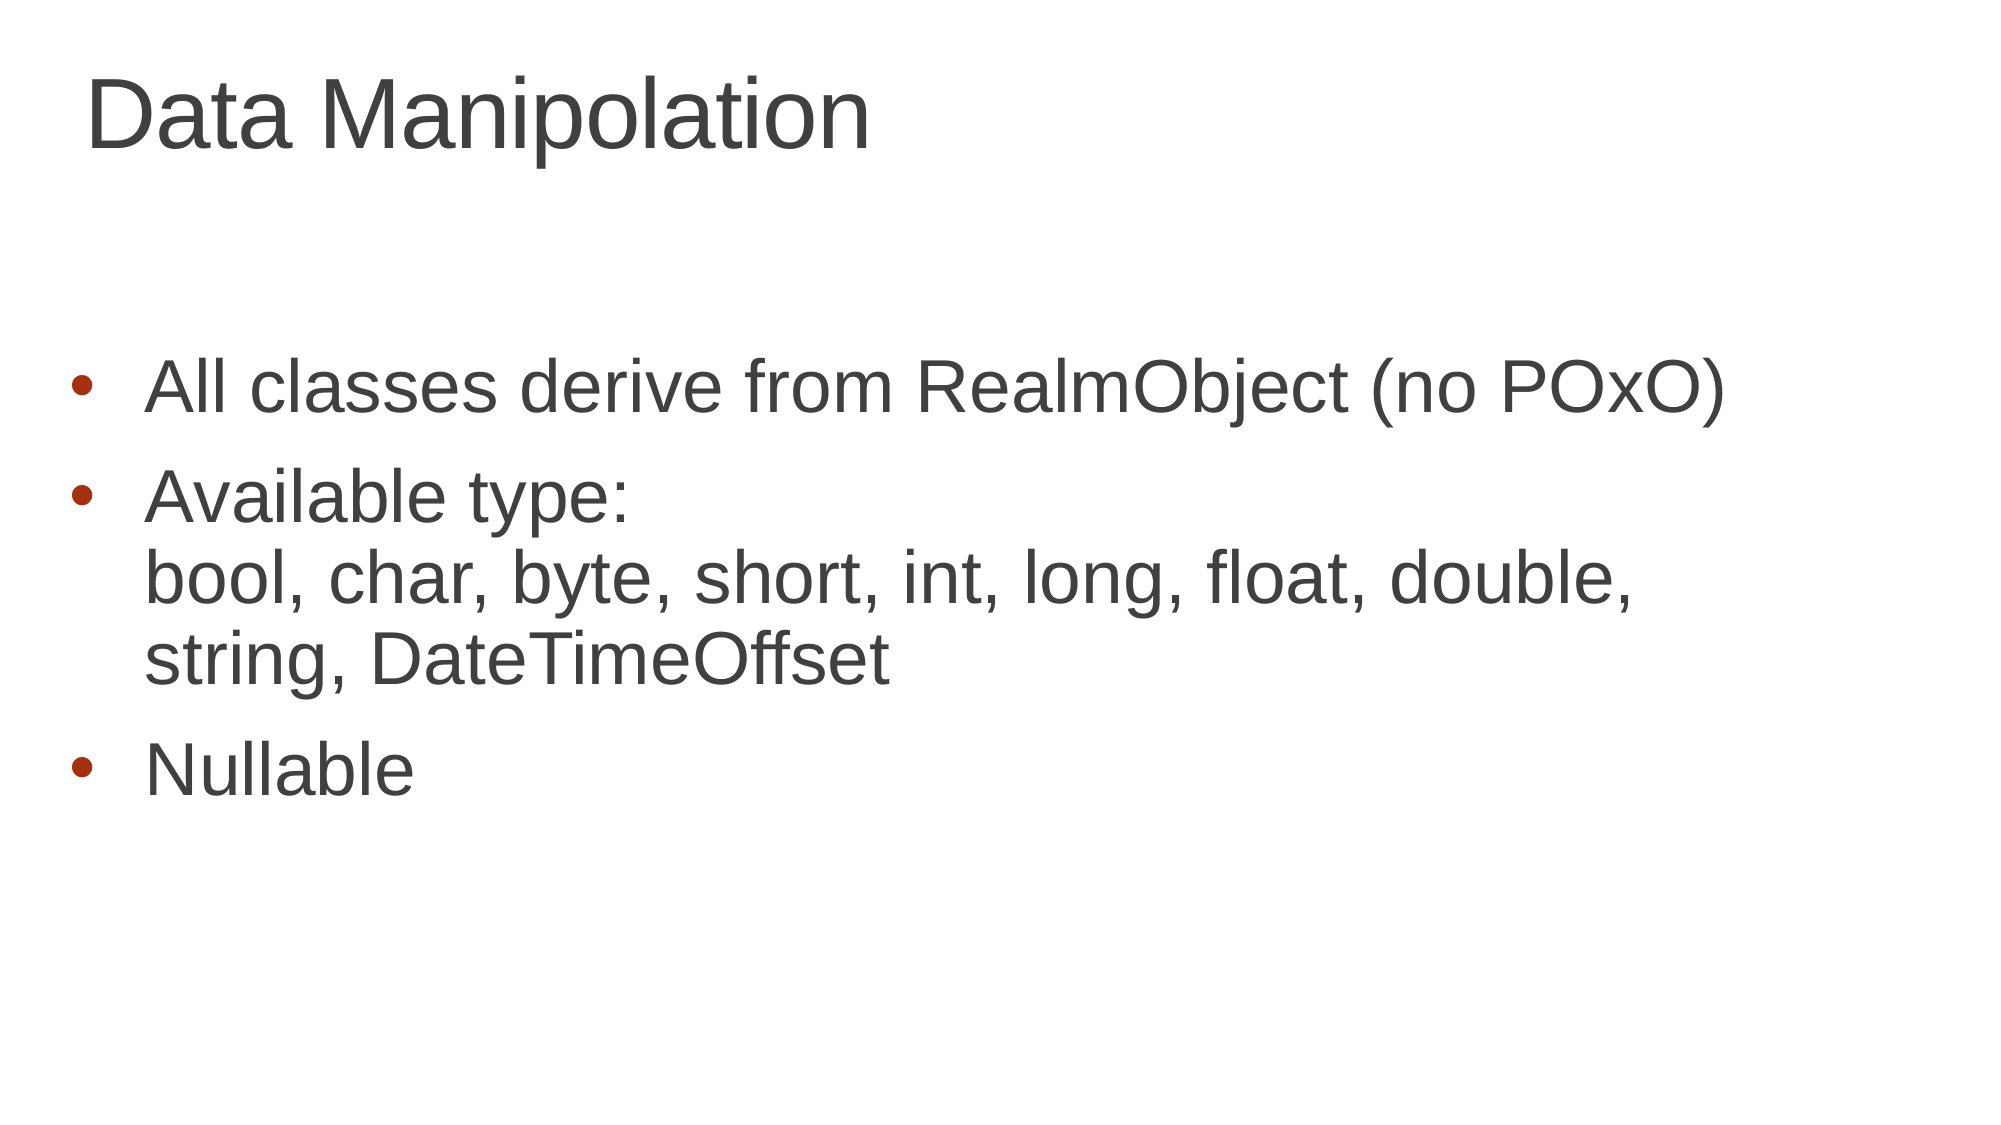

# Data Manipolation
All classes derive from RealmObject (no POxO)
Available type:
bool, char, byte, short, int, long, float, double, string, DateTimeOffset
Nullable